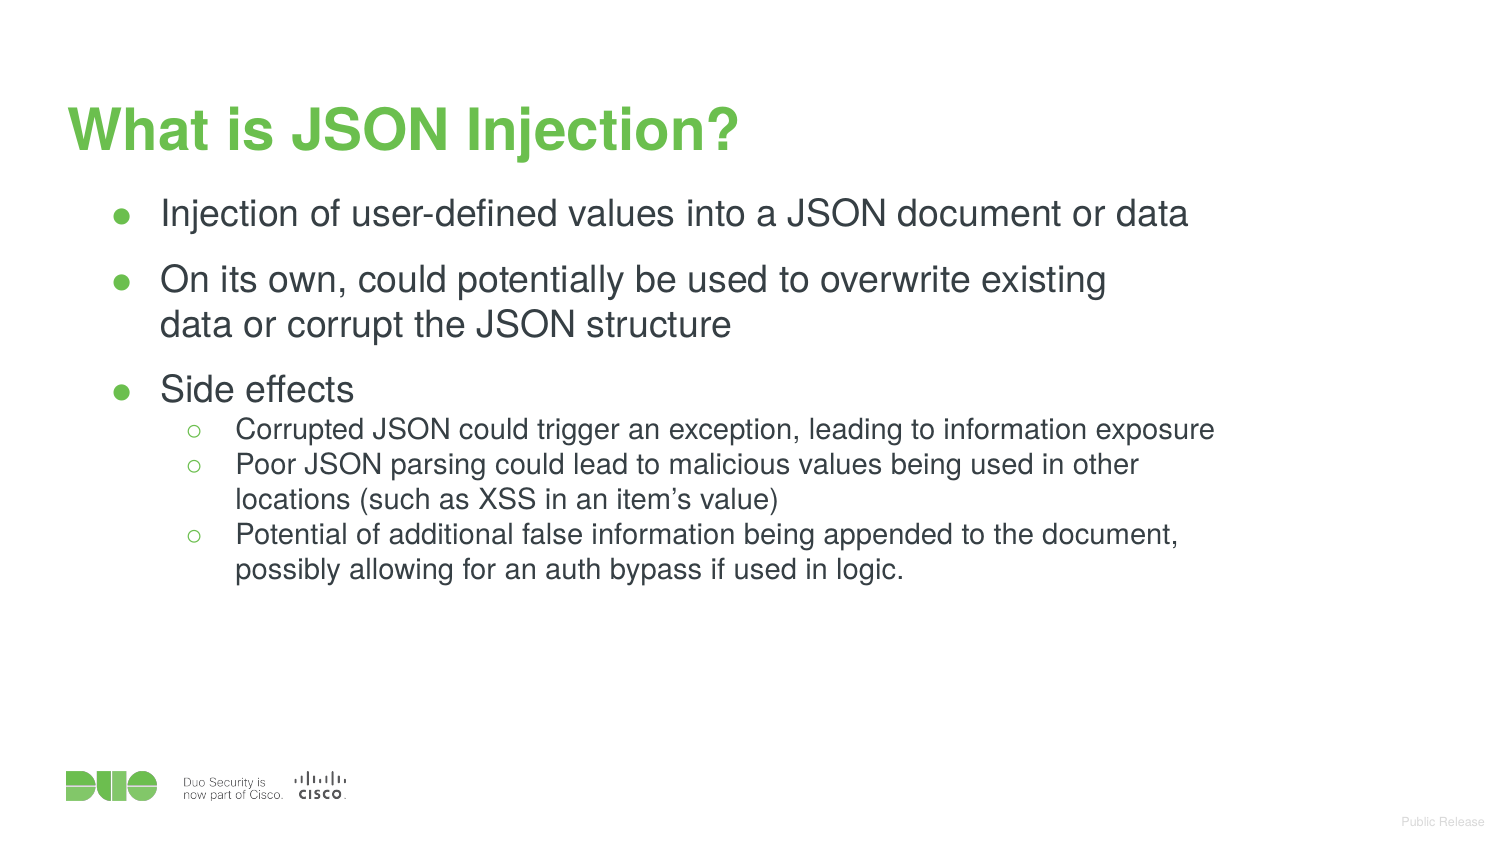

# What is JSON Injection?
Injection of user-defined values into a JSON document or data
On its own, could potentially be used to overwrite existing
data or corrupt the JSON structure
Side effects
Corrupted JSON could trigger an exception, leading to information exposure
Poor JSON parsing could lead to malicious values being used in other locations (such as XSS in an item’s value)
Potential of additional false information being appended to the document, possibly allowing for an auth bypass if used in logic.